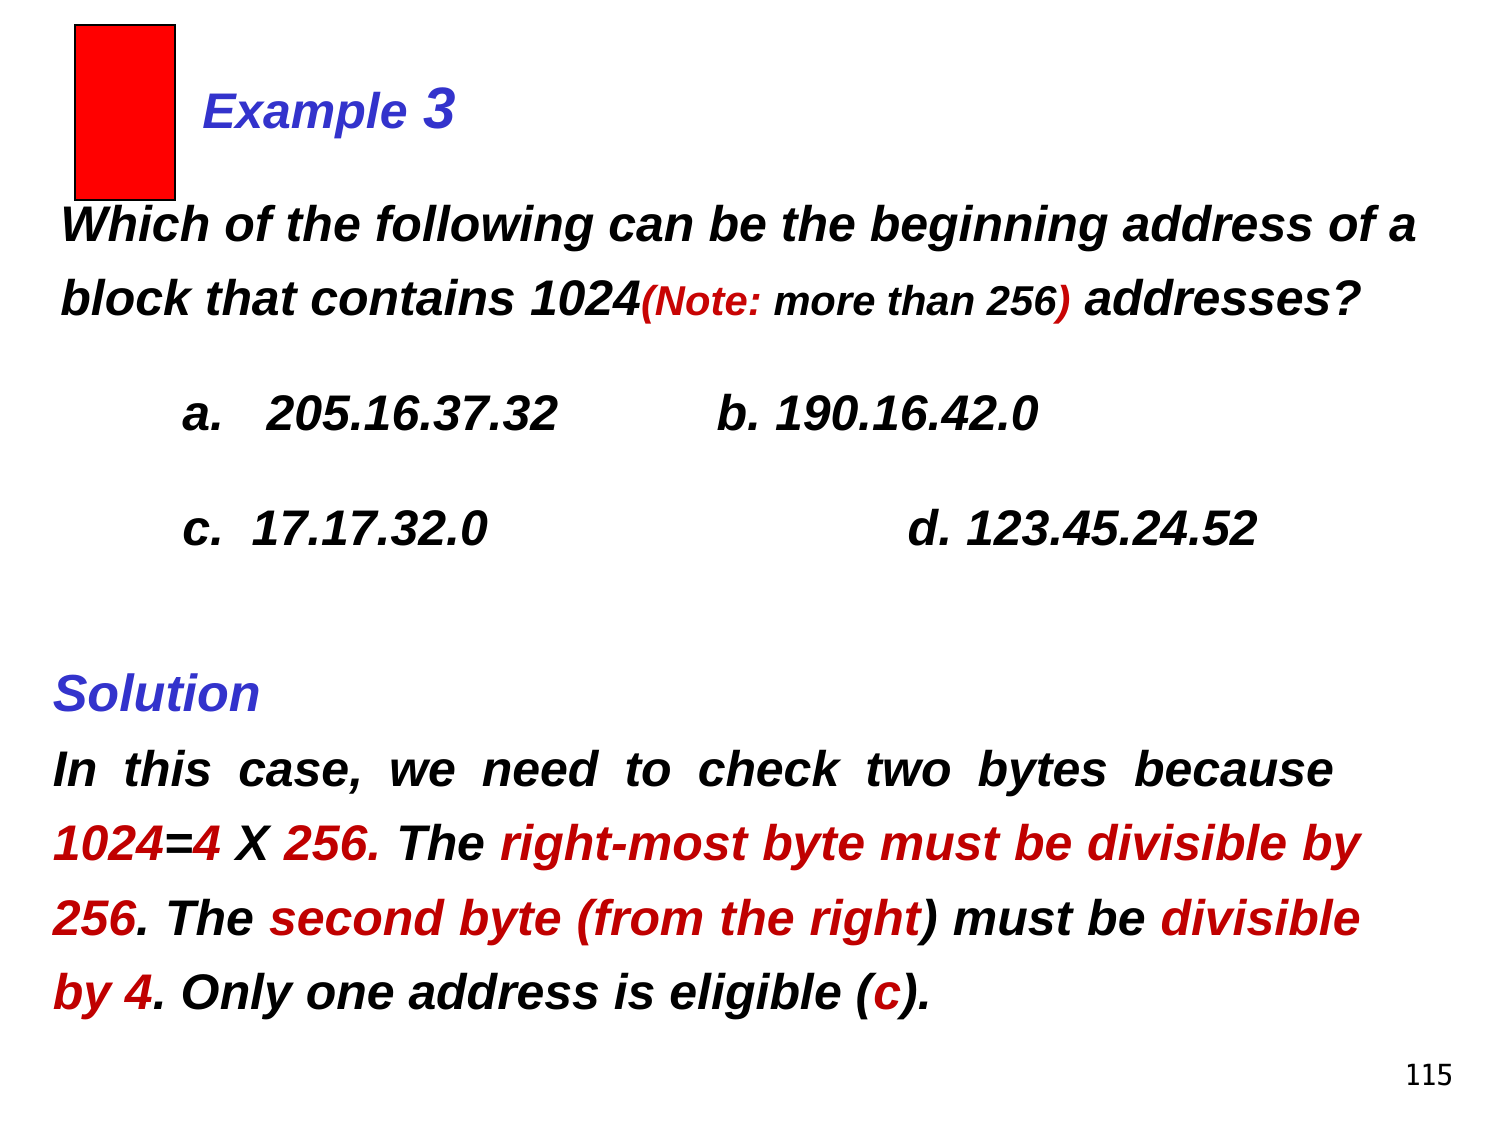

Example 3
Which of the following can be the beginning address of a block that contains 1024(Note: more than 256) addresses?
205.16.37.32		b. 190.16.42.0
c.  17.17.32.0		         d. 123.45.24.52
Solution
In this case, we need to check two bytes because
1024=4 X 256. The right-most byte must be divisible by 256. The second byte (from the right) must be divisible by 4. Only one address is eligible (c).
115